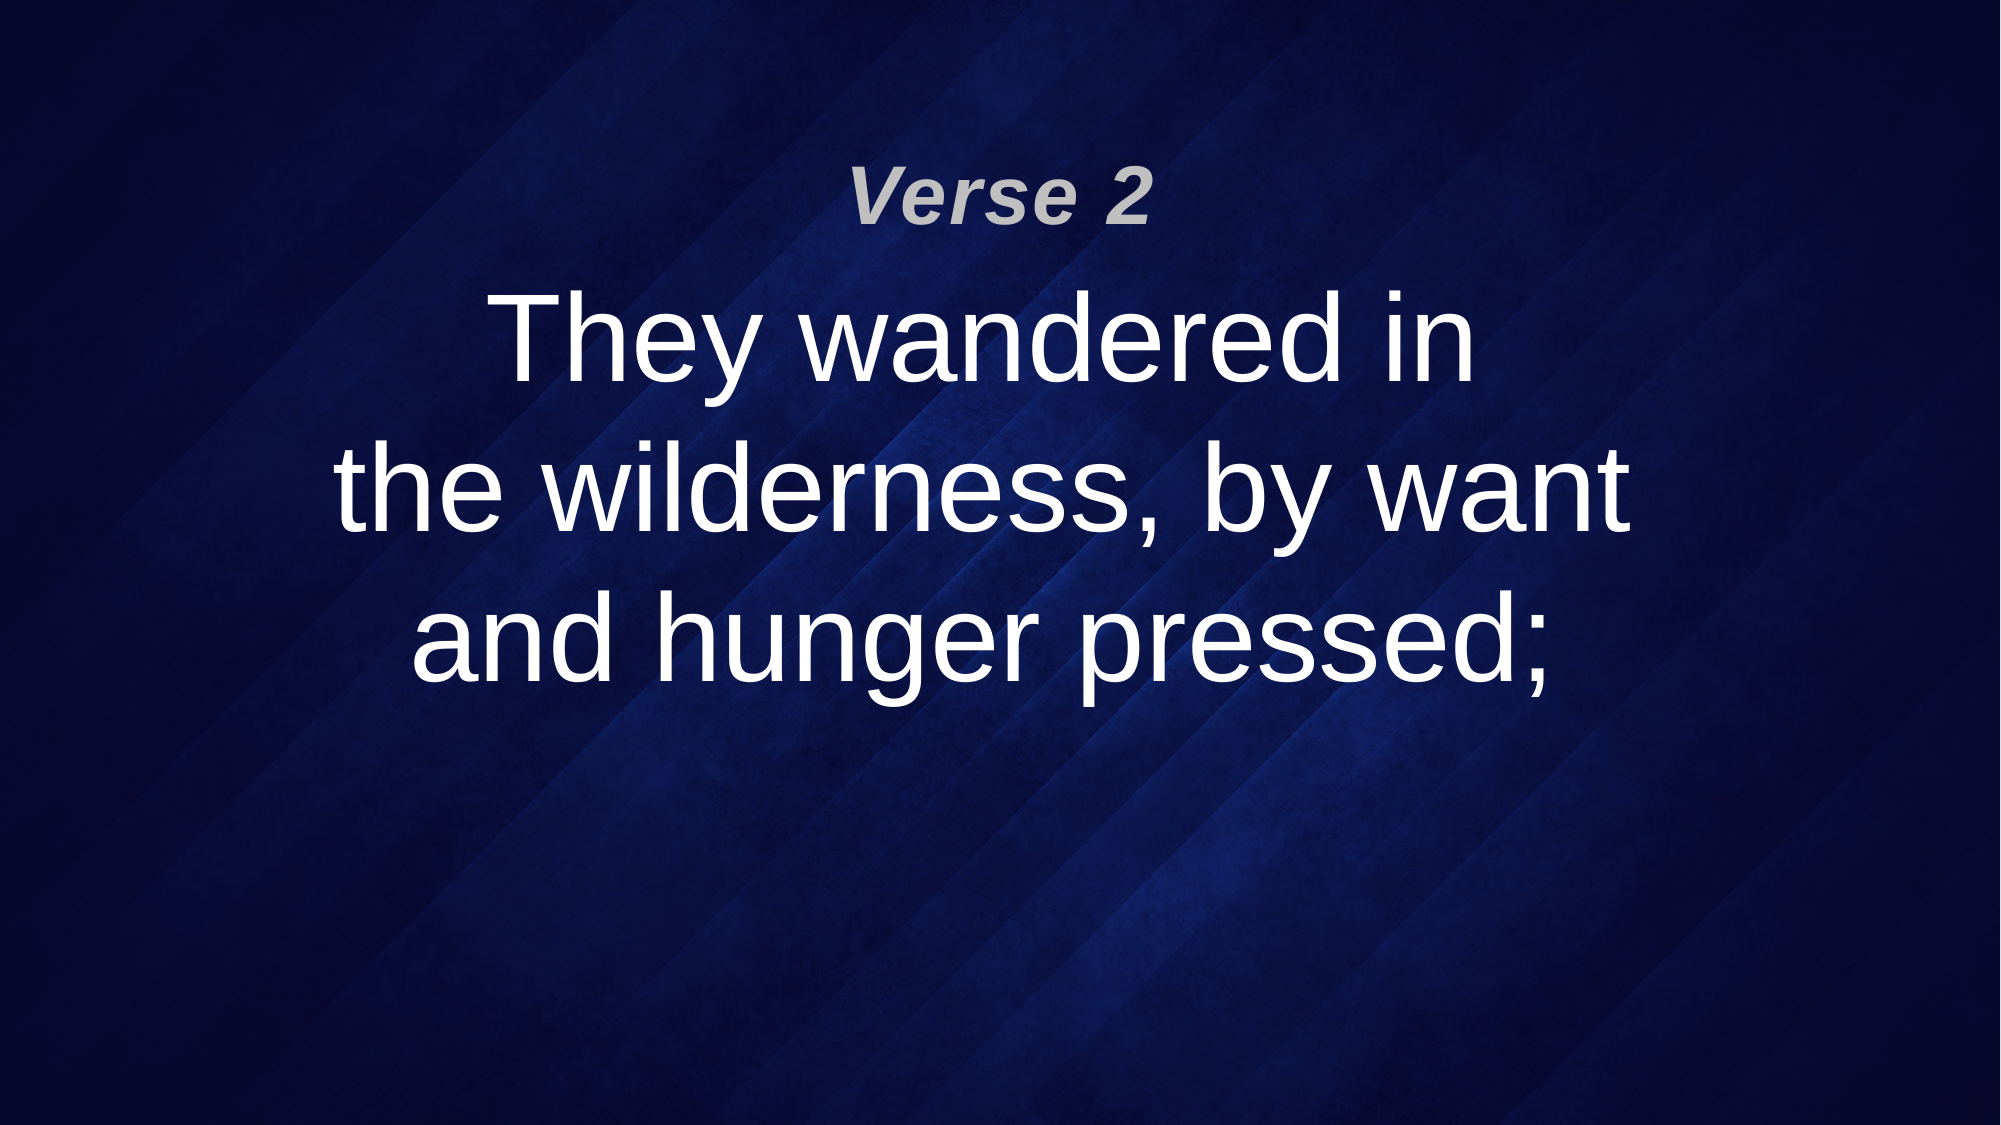

Verse 2
# They wandered in the wilderness, by want and hunger pressed;